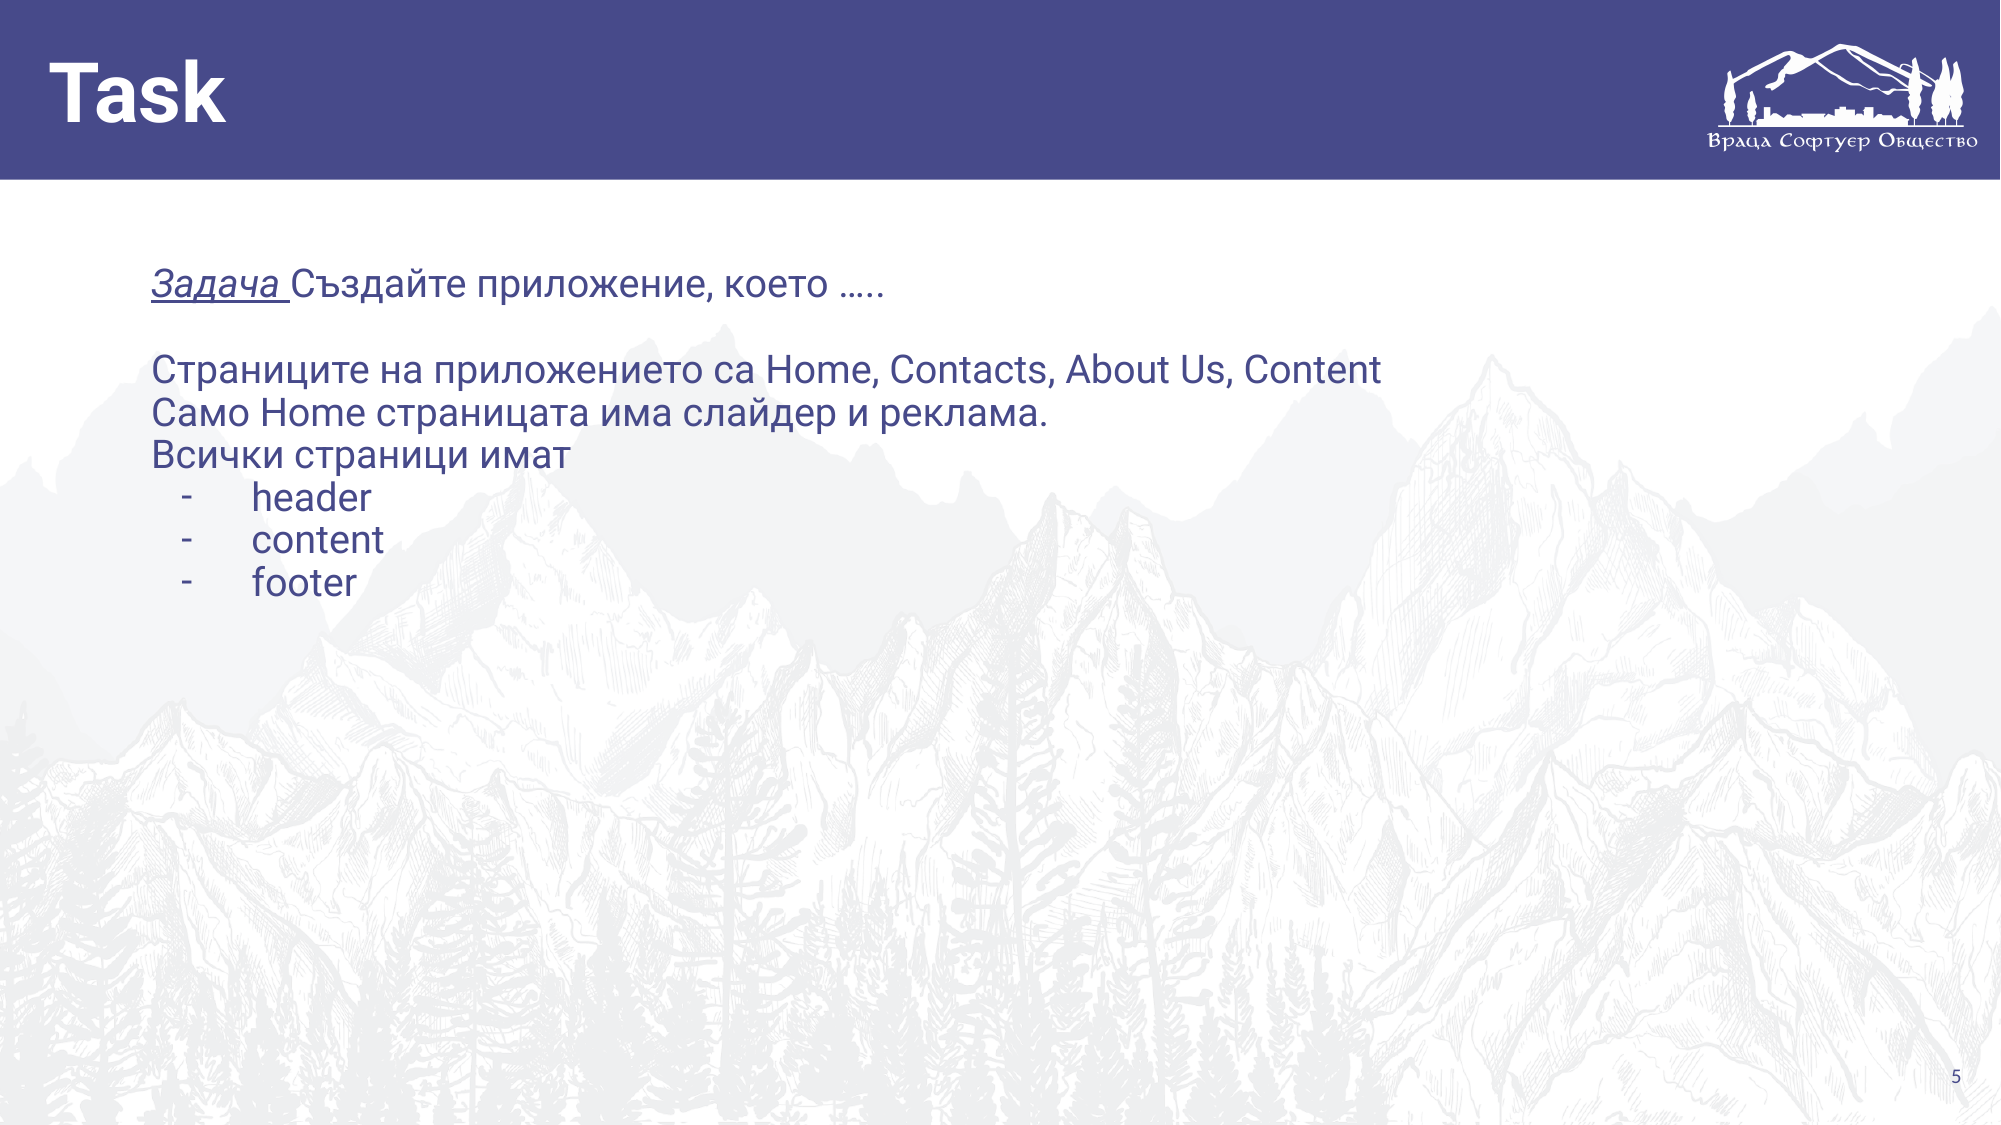

# Task

Задача Създайте приложение, което …..

Страниците на приложението са Home, Contacts, About Us, Content
Само Home страницата има слайдер и реклама.
Всички страници имат
header
content
footer

5